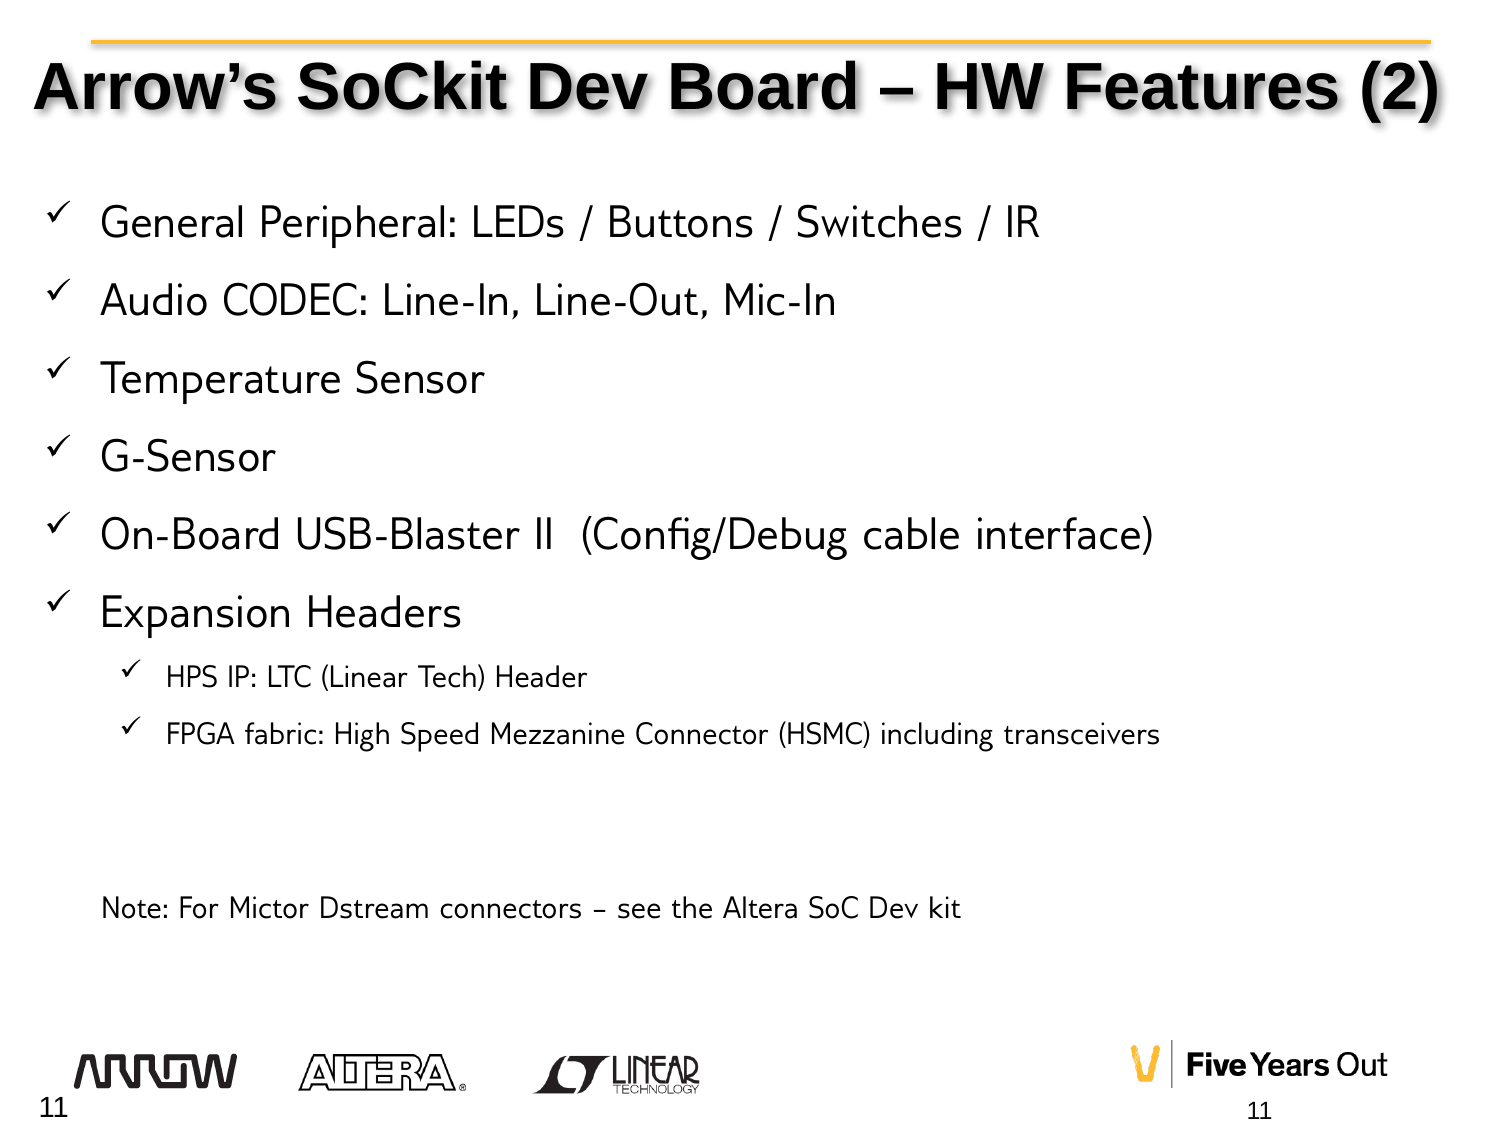

# Arrow’s SoCkit Dev Board – HW Features (2)
General Peripheral: LEDs / Buttons / Switches / IR
Audio CODEC: Line-In, Line-Out, Mic-In
Temperature Sensor
G-Sensor
On-Board USB-Blaster II  (Config/Debug cable interface)
Expansion Headers
HPS IP: LTC (Linear Tech) Header
FPGA fabric: High Speed Mezzanine Connector (HSMC) including transceivers

      Note: For Mictor Dstream connectors – see the Altera SoC Dev kit
11